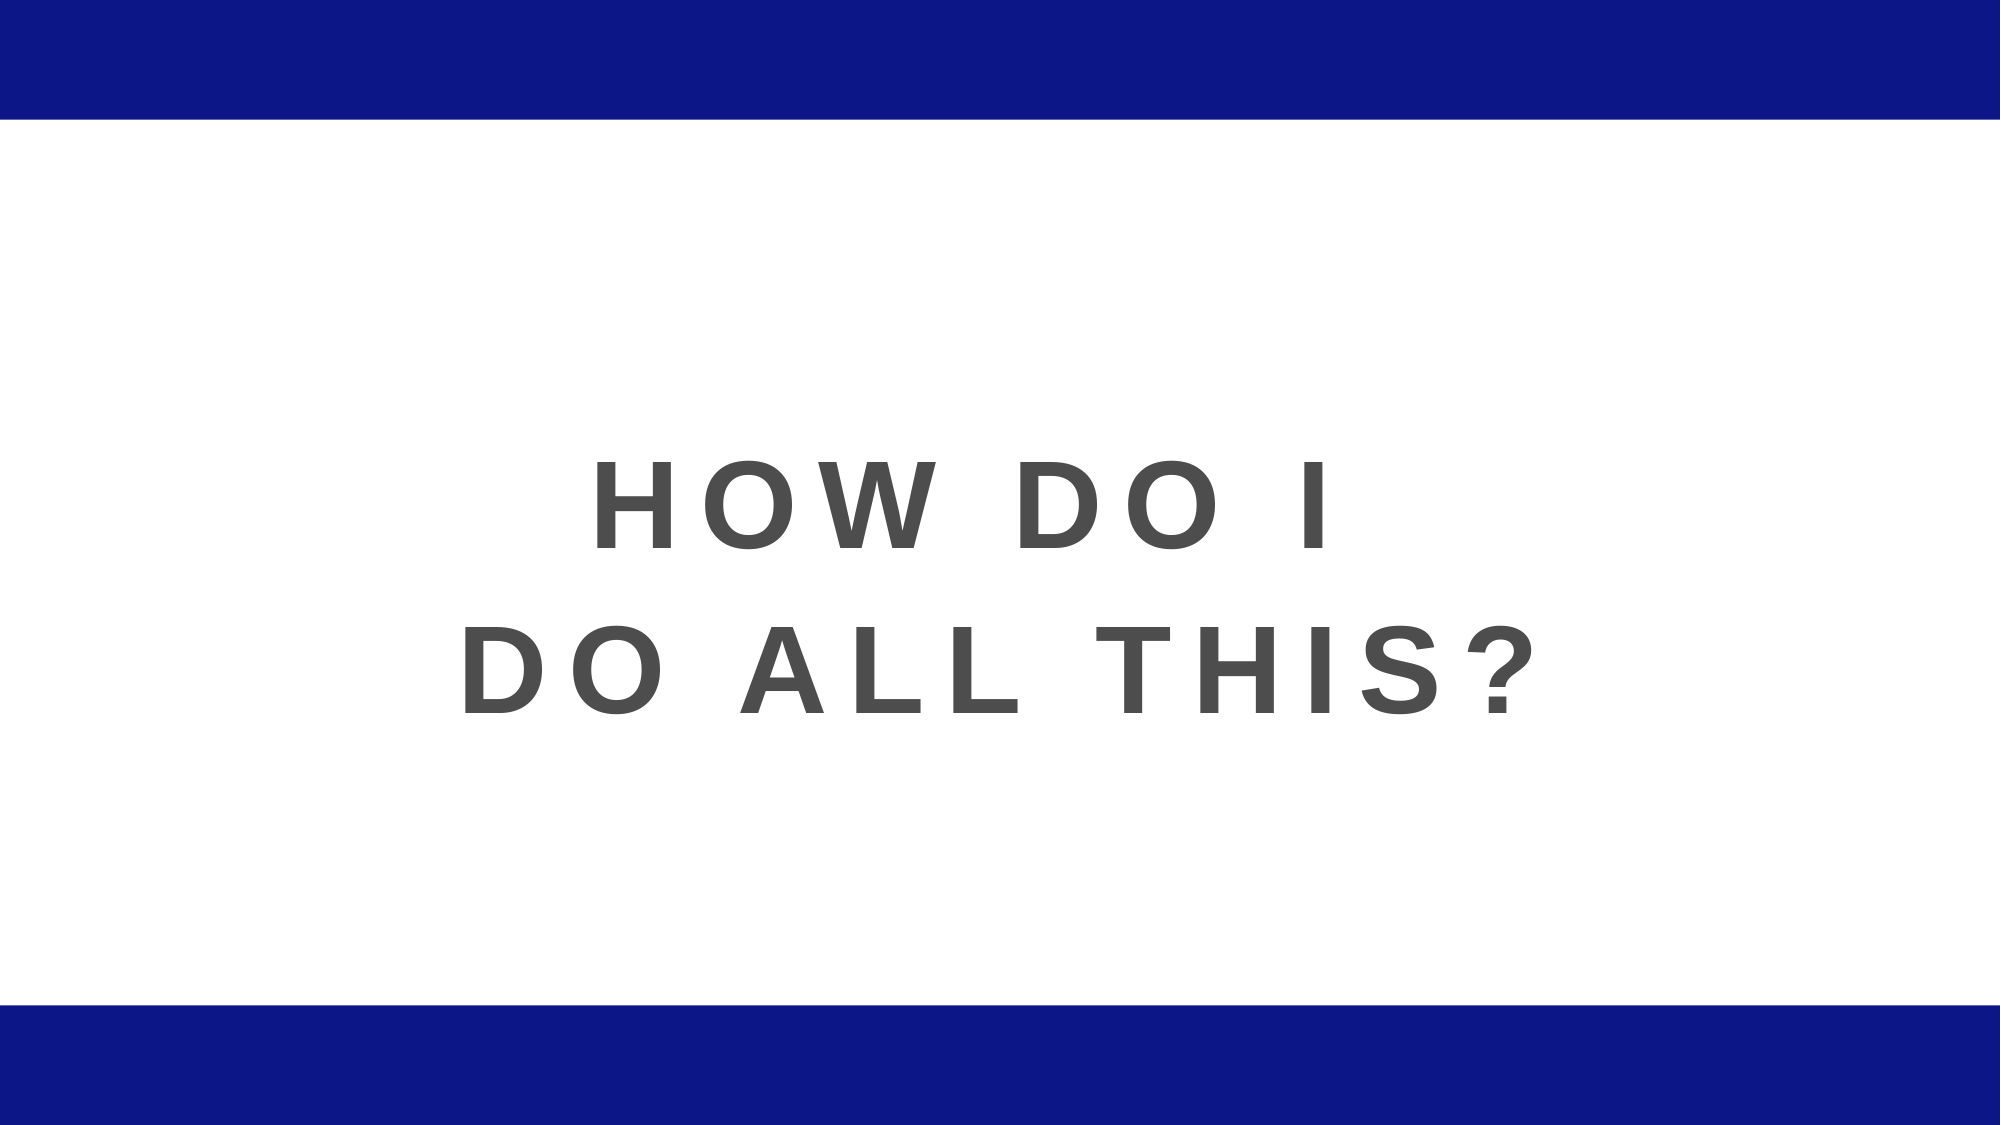

# HOW DO I DO ALL THIS?